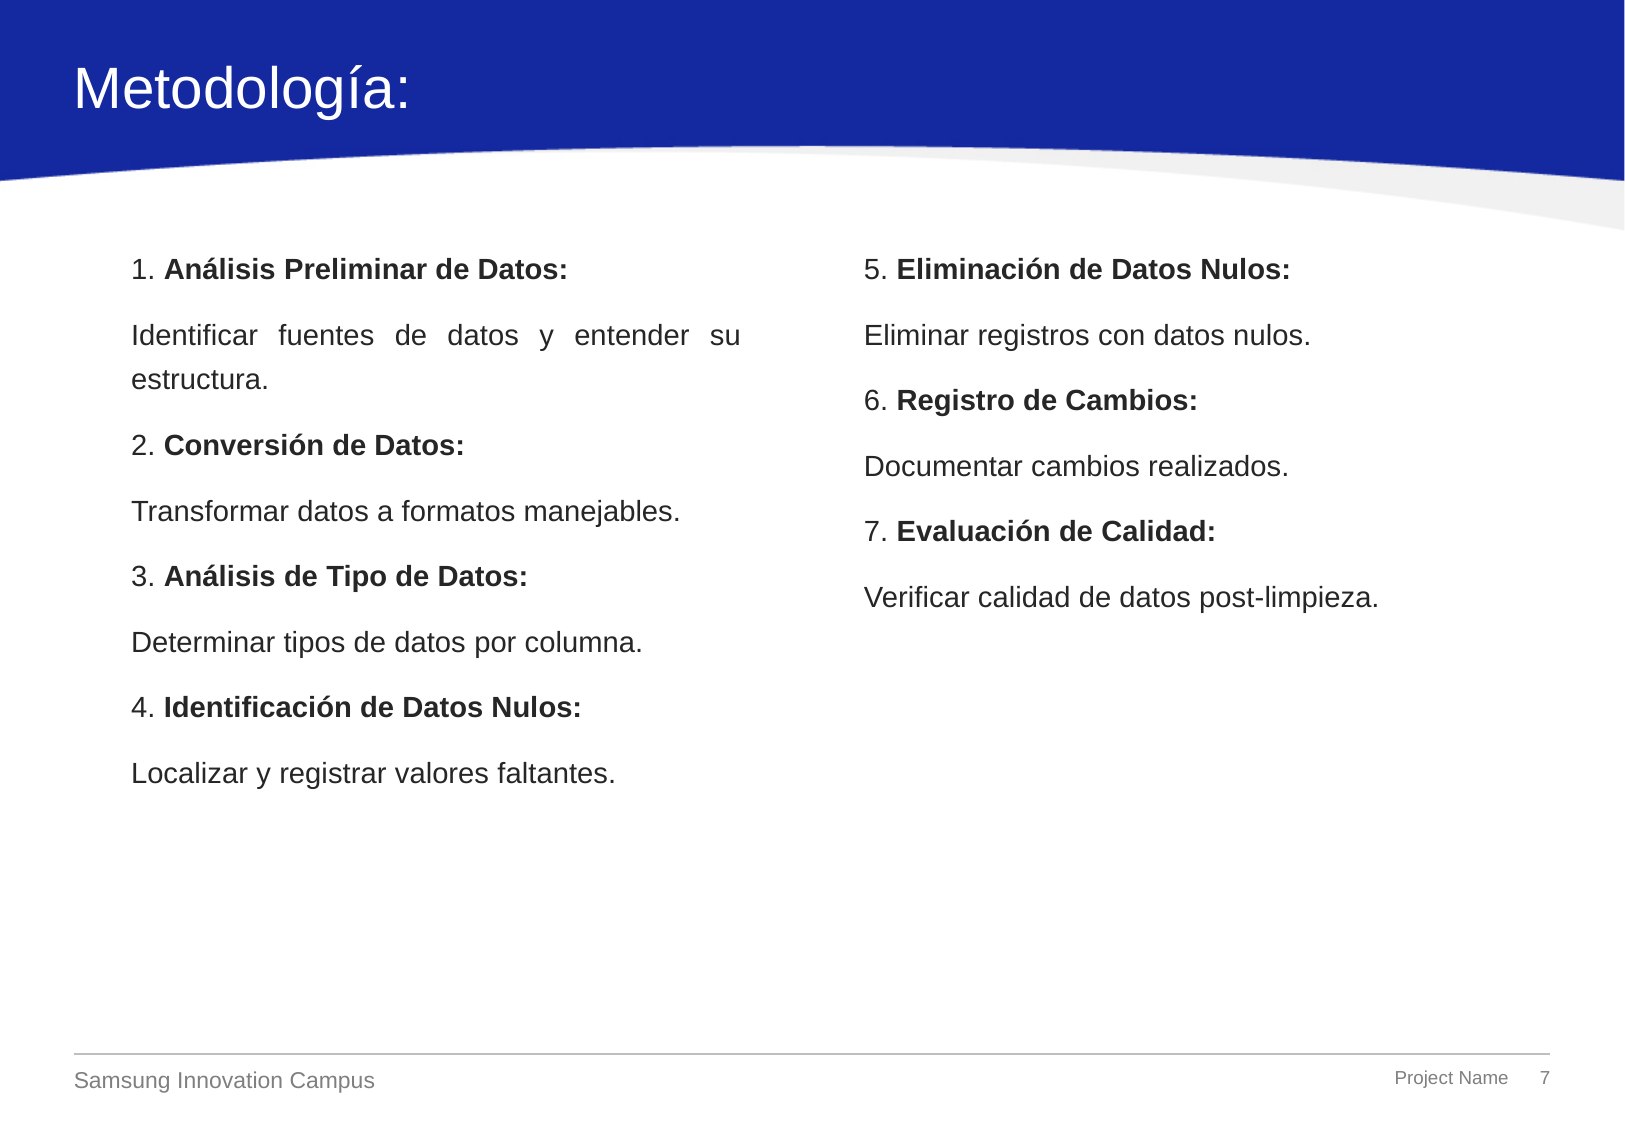

Metodología:
1. Análisis Preliminar de Datos:
Identificar fuentes de datos y entender su estructura.
2. Conversión de Datos:
Transformar datos a formatos manejables.
3. Análisis de Tipo de Datos:
Determinar tipos de datos por columna.
4. Identificación de Datos Nulos:
Localizar y registrar valores faltantes.
5. Eliminación de Datos Nulos:
Eliminar registros con datos nulos.
6. Registro de Cambios:
Documentar cambios realizados.
7. Evaluación de Calidad:
Verificar calidad de datos post-limpieza.